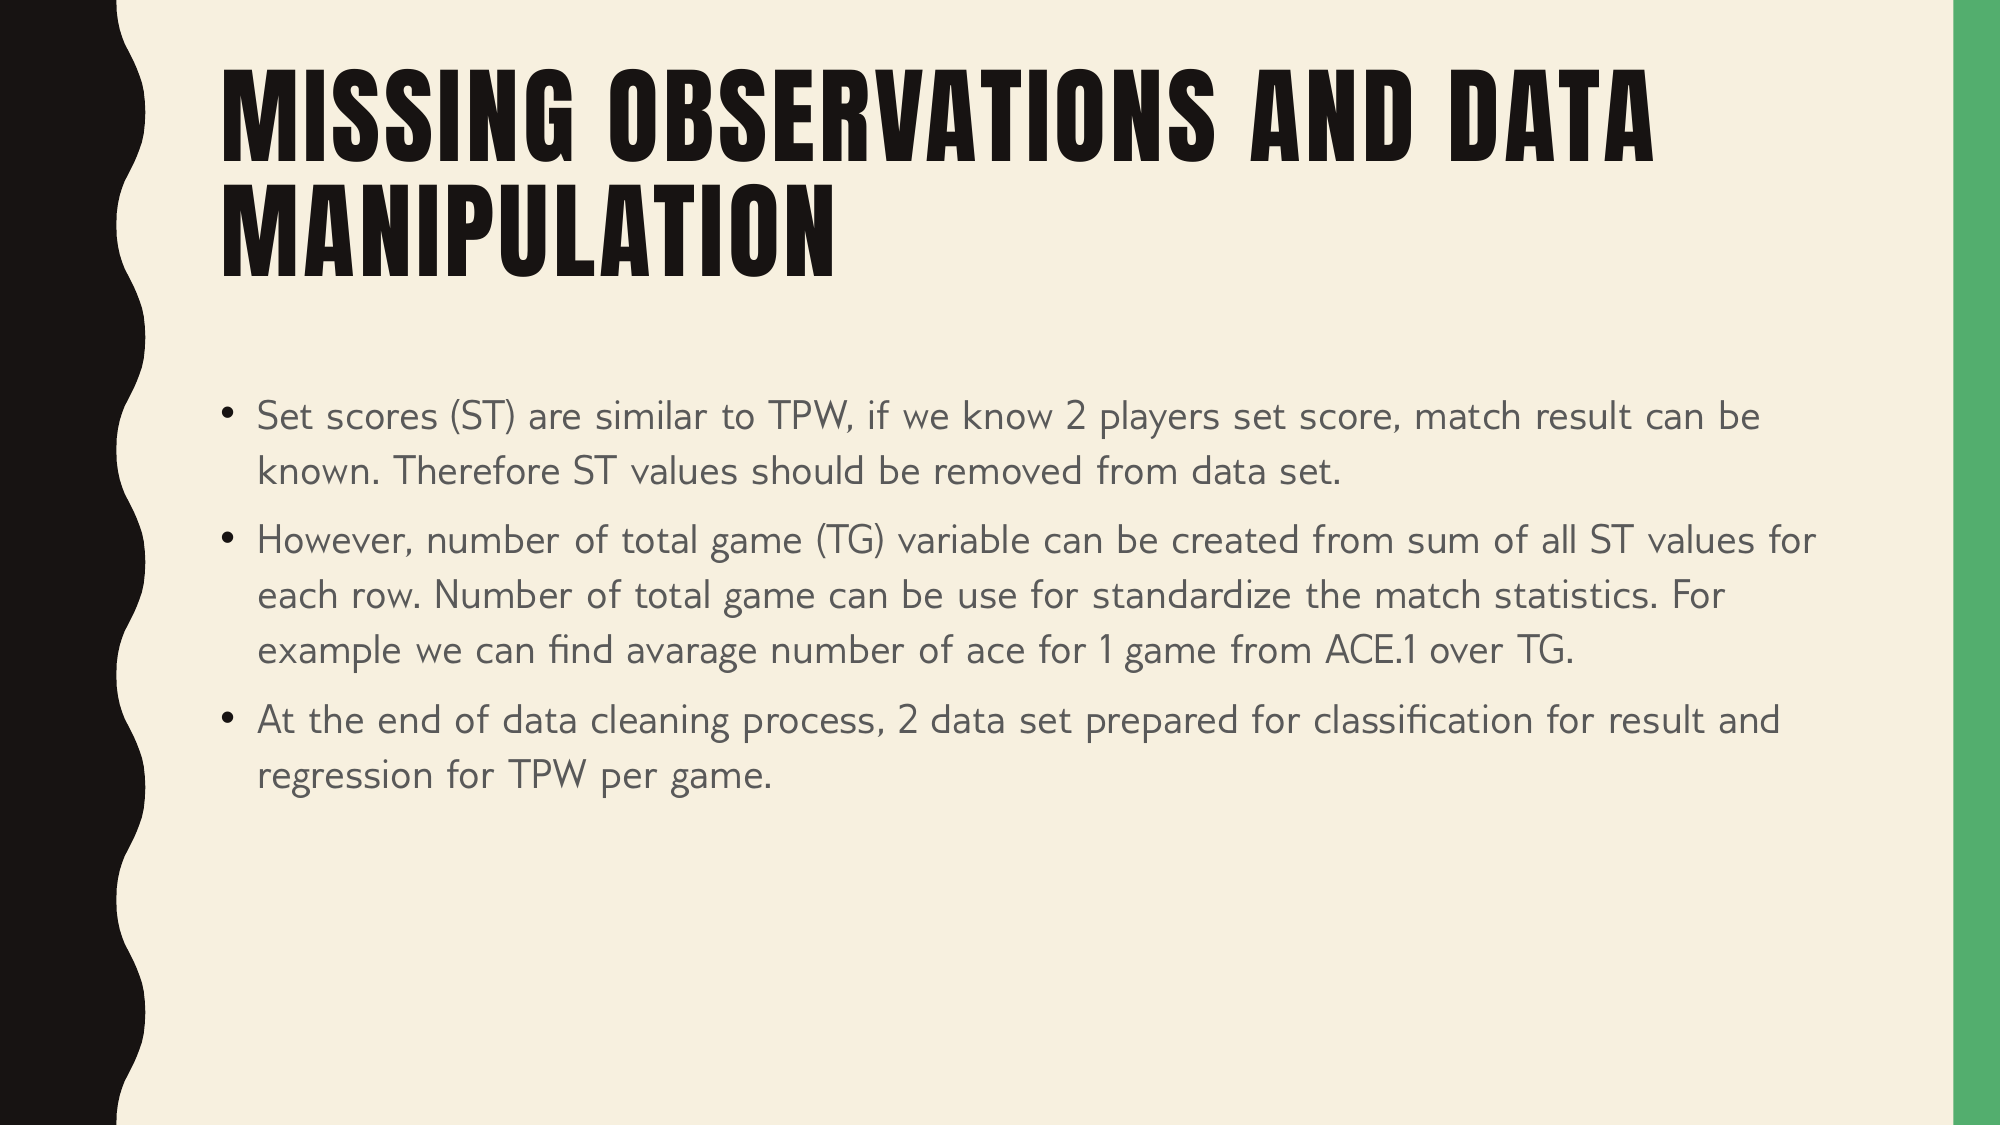

# MISSING OBSERVATIONS and DATA MANIPULATION
Set scores (ST) are similar to TPW, if we know 2 players set score, match result can be known. Therefore ST values should be removed from data set.
However, number of total game (TG) variable can be created from sum of all ST values for each row. Number of total game can be use for standardize the match statistics. For example we can find avarage number of ace for 1 game from ACE.1 over TG.
At the end of data cleaning process, 2 data set prepared for classification for result and regression for TPW per game.